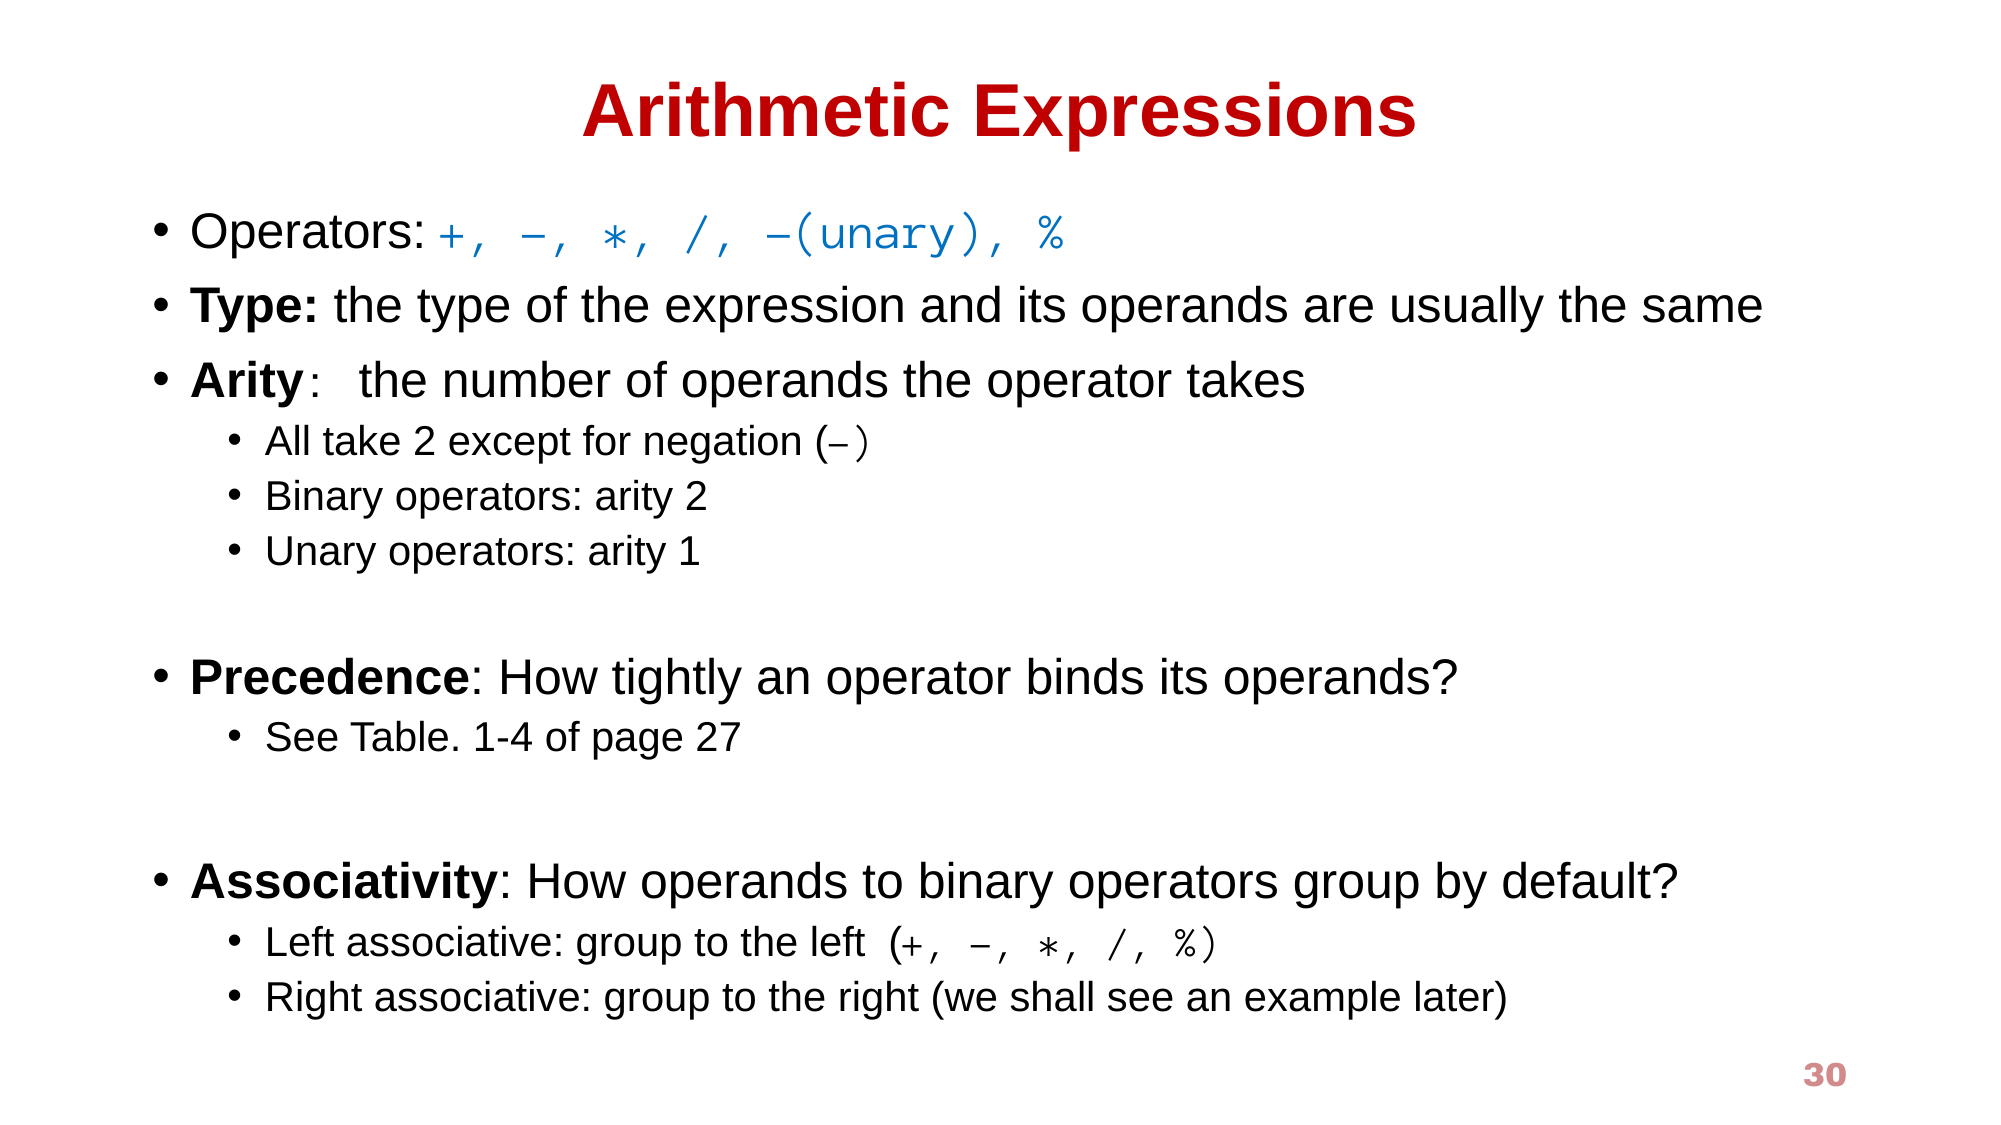

# Arithmetic Expressions
Operators: +, -, *, /, -(unary), %
Type: the type of the expression and its operands are usually the same
Arity: the number of operands the operator takes
All take 2 except for negation (-)
Binary operators: arity 2
Unary operators: arity 1

Precedence: How tightly an operator binds its operands?
See Table. 1-4 of page 27

Associativity: How operands to binary operators group by default?
Left associative: group to the left  (+, -, *, /, %)
Right associative: group to the right (we shall see an example later)
30